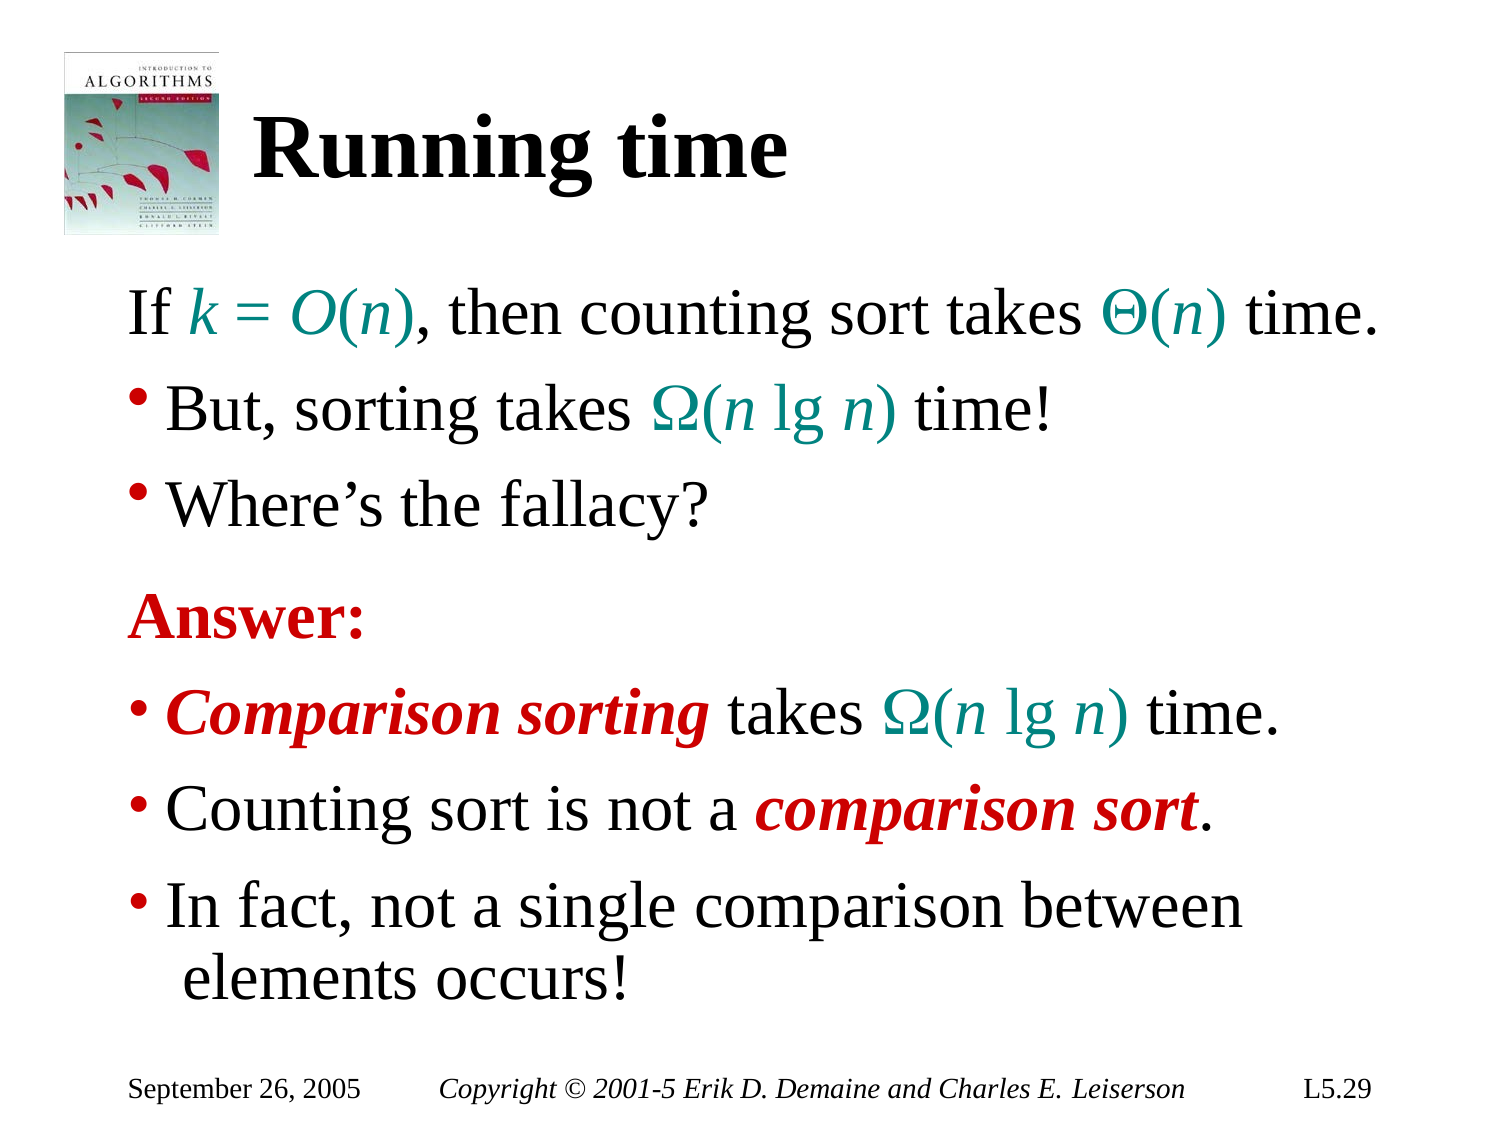

# Running time
If k = O(n), then counting sort takes Θ(n) time.
But, sorting takes Ω(n lg n) time!
Where’s the fallacy?
Answer:
Comparison sorting takes Ω(n lg n) time.
Counting sort is not a comparison sort.
In fact, not a single comparison between  elements occurs!
September 26, 2005
Copyright © 2001-5 Erik D. Demaine and Charles E. Leiserson
L5.29